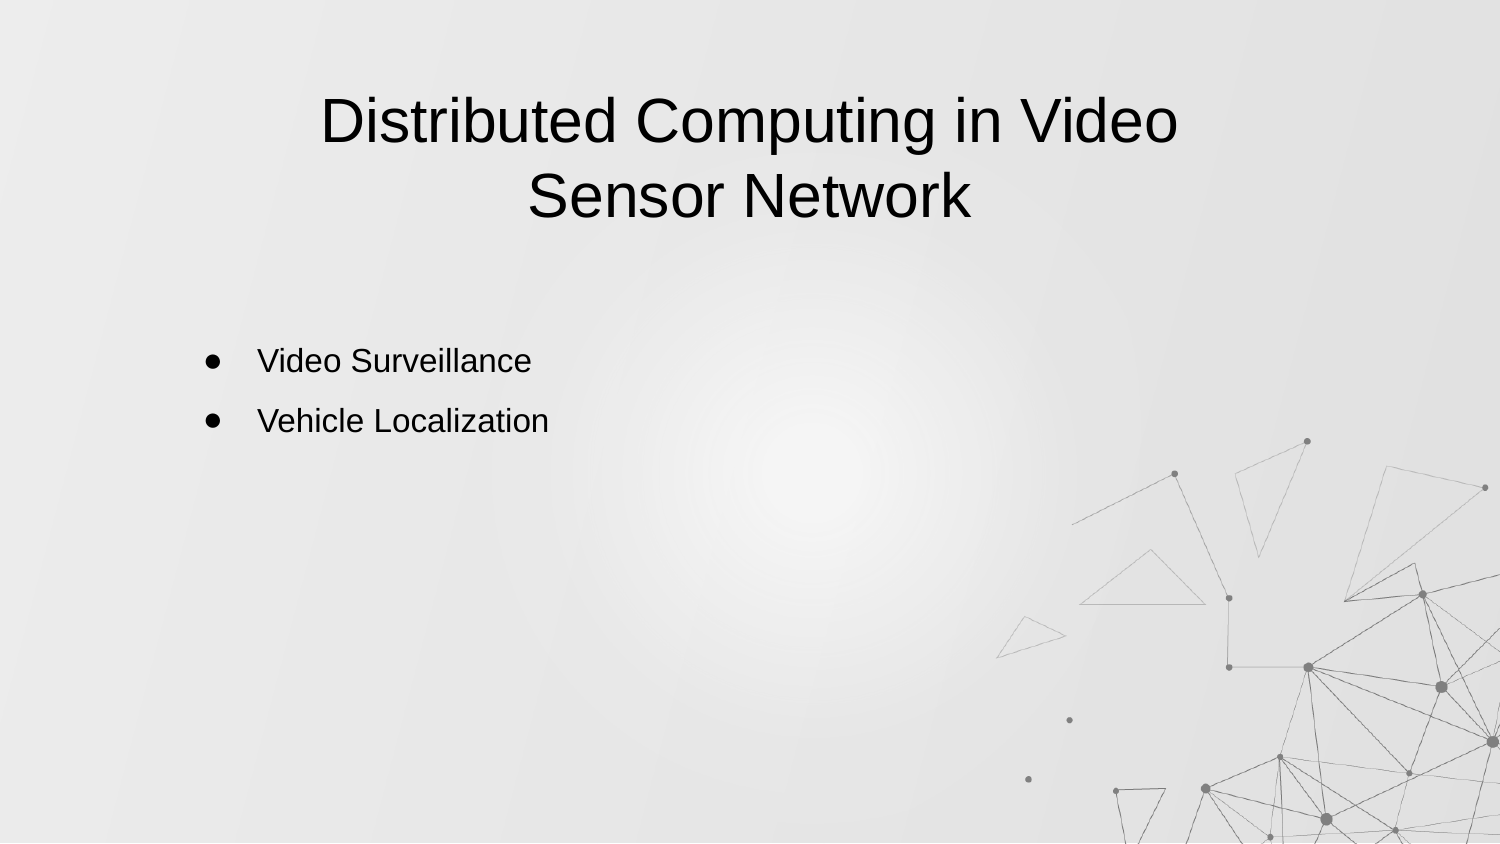

# Distributed Computing in Video Sensor Network
Video Surveillance
Vehicle Localization